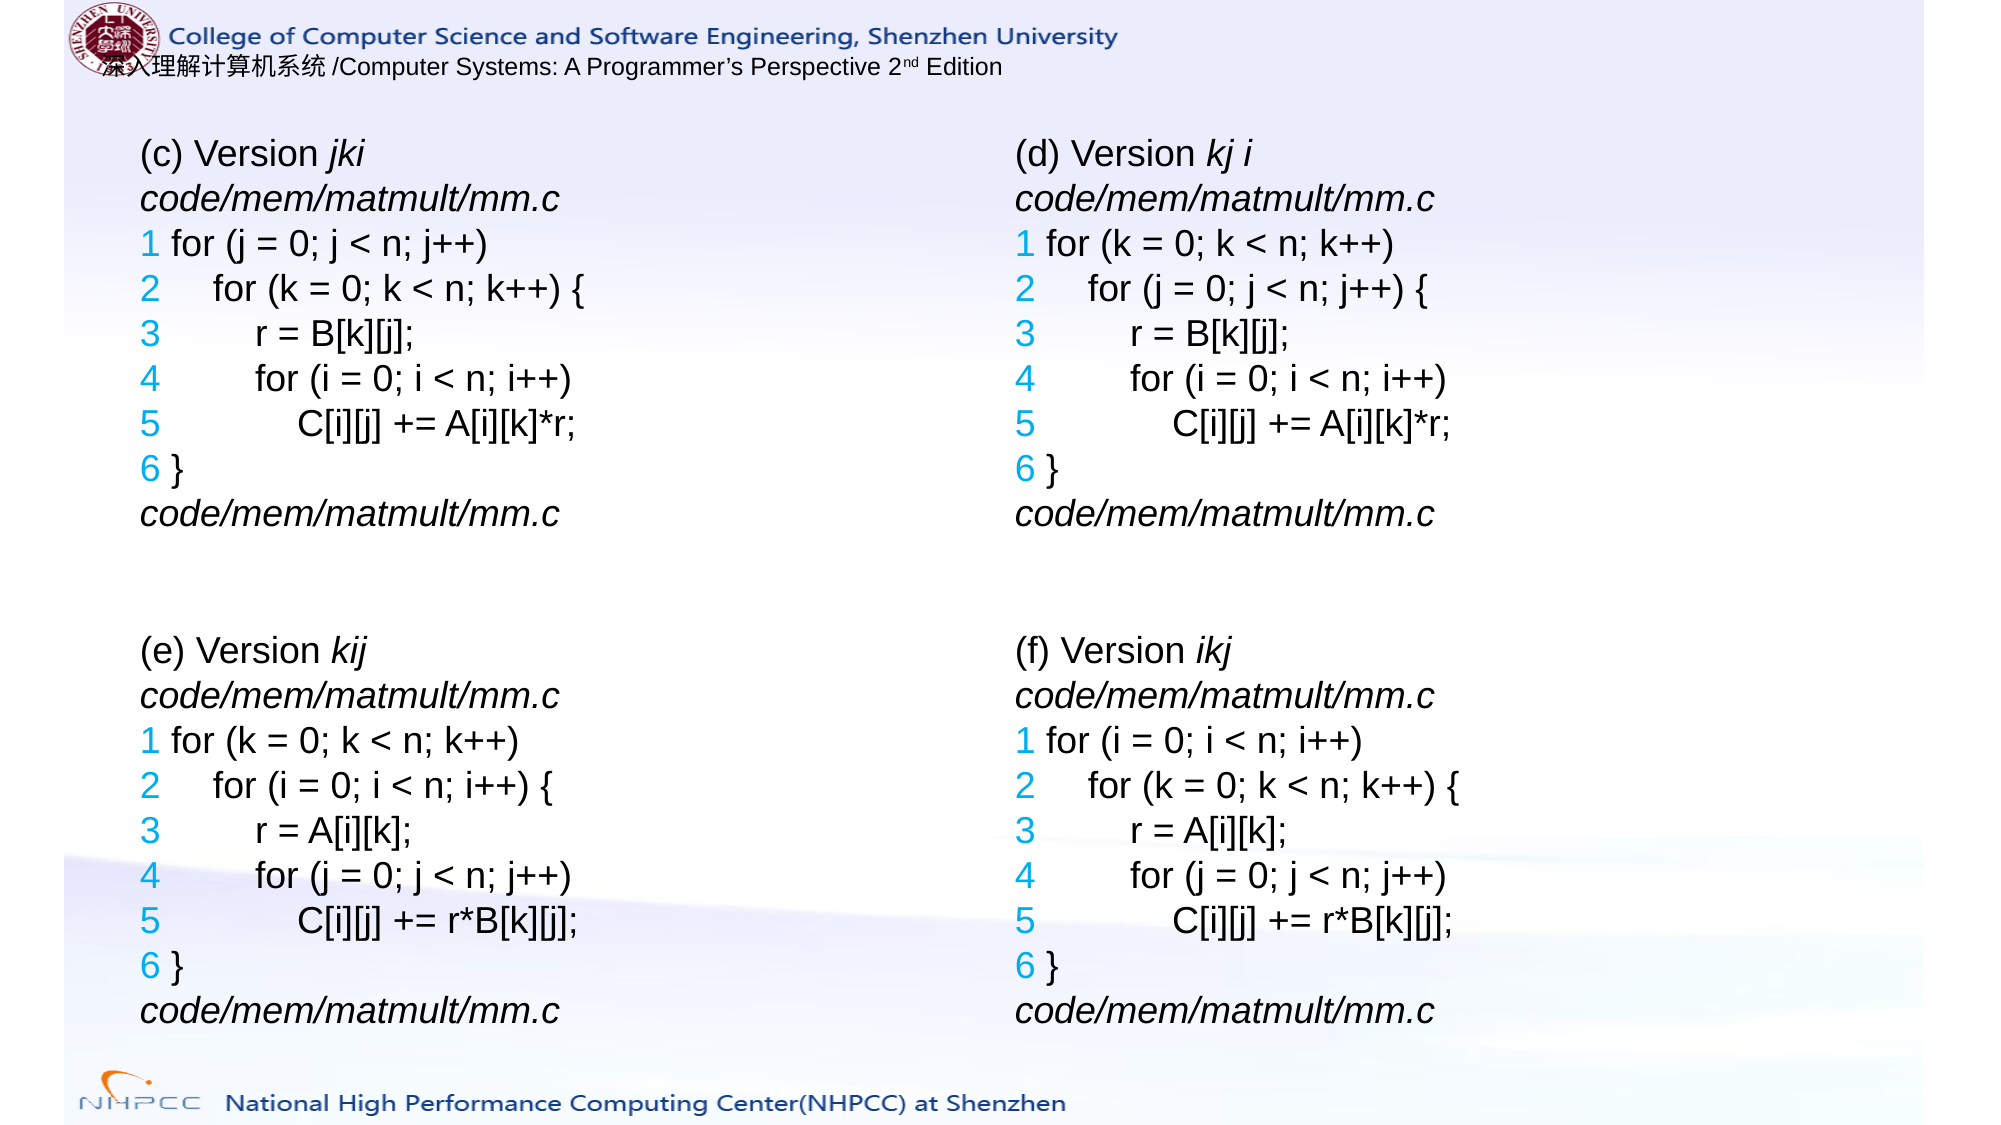

(d) Version kj i
code/mem/matmult/mm.c
1 for (k = 0; k < n; k++)
2     for (j = 0; j < n; j++) {
3         r = B[k][j];
4         for (i = 0; i < n; i++)
5             C[i][j] += A[i][k]*r;
6 }
code/mem/matmult/mm.c
(c) Version jki
code/mem/matmult/mm.c
1 for (j = 0; j < n; j++)
2     for (k = 0; k < n; k++) {
3         r = B[k][j];
4         for (i = 0; i < n; i++)
5             C[i][j] += A[i][k]*r;
6 }
code/mem/matmult/mm.c
(f) Version ikj
code/mem/matmult/mm.c
1 for (i = 0; i < n; i++)
2     for (k = 0; k < n; k++) {
3         r = A[i][k];
4         for (j = 0; j < n; j++)
5             C[i][j] += r*B[k][j];
6 }
code/mem/matmult/mm.c
(e) Version kij
code/mem/matmult/mm.c
1 for (k = 0; k < n; k++)
2     for (i = 0; i < n; i++) {
3         r = A[i][k];
4         for (j = 0; j < n; j++)
5             C[i][j] += r*B[k][j];
6 }
code/mem/matmult/mm.c
81